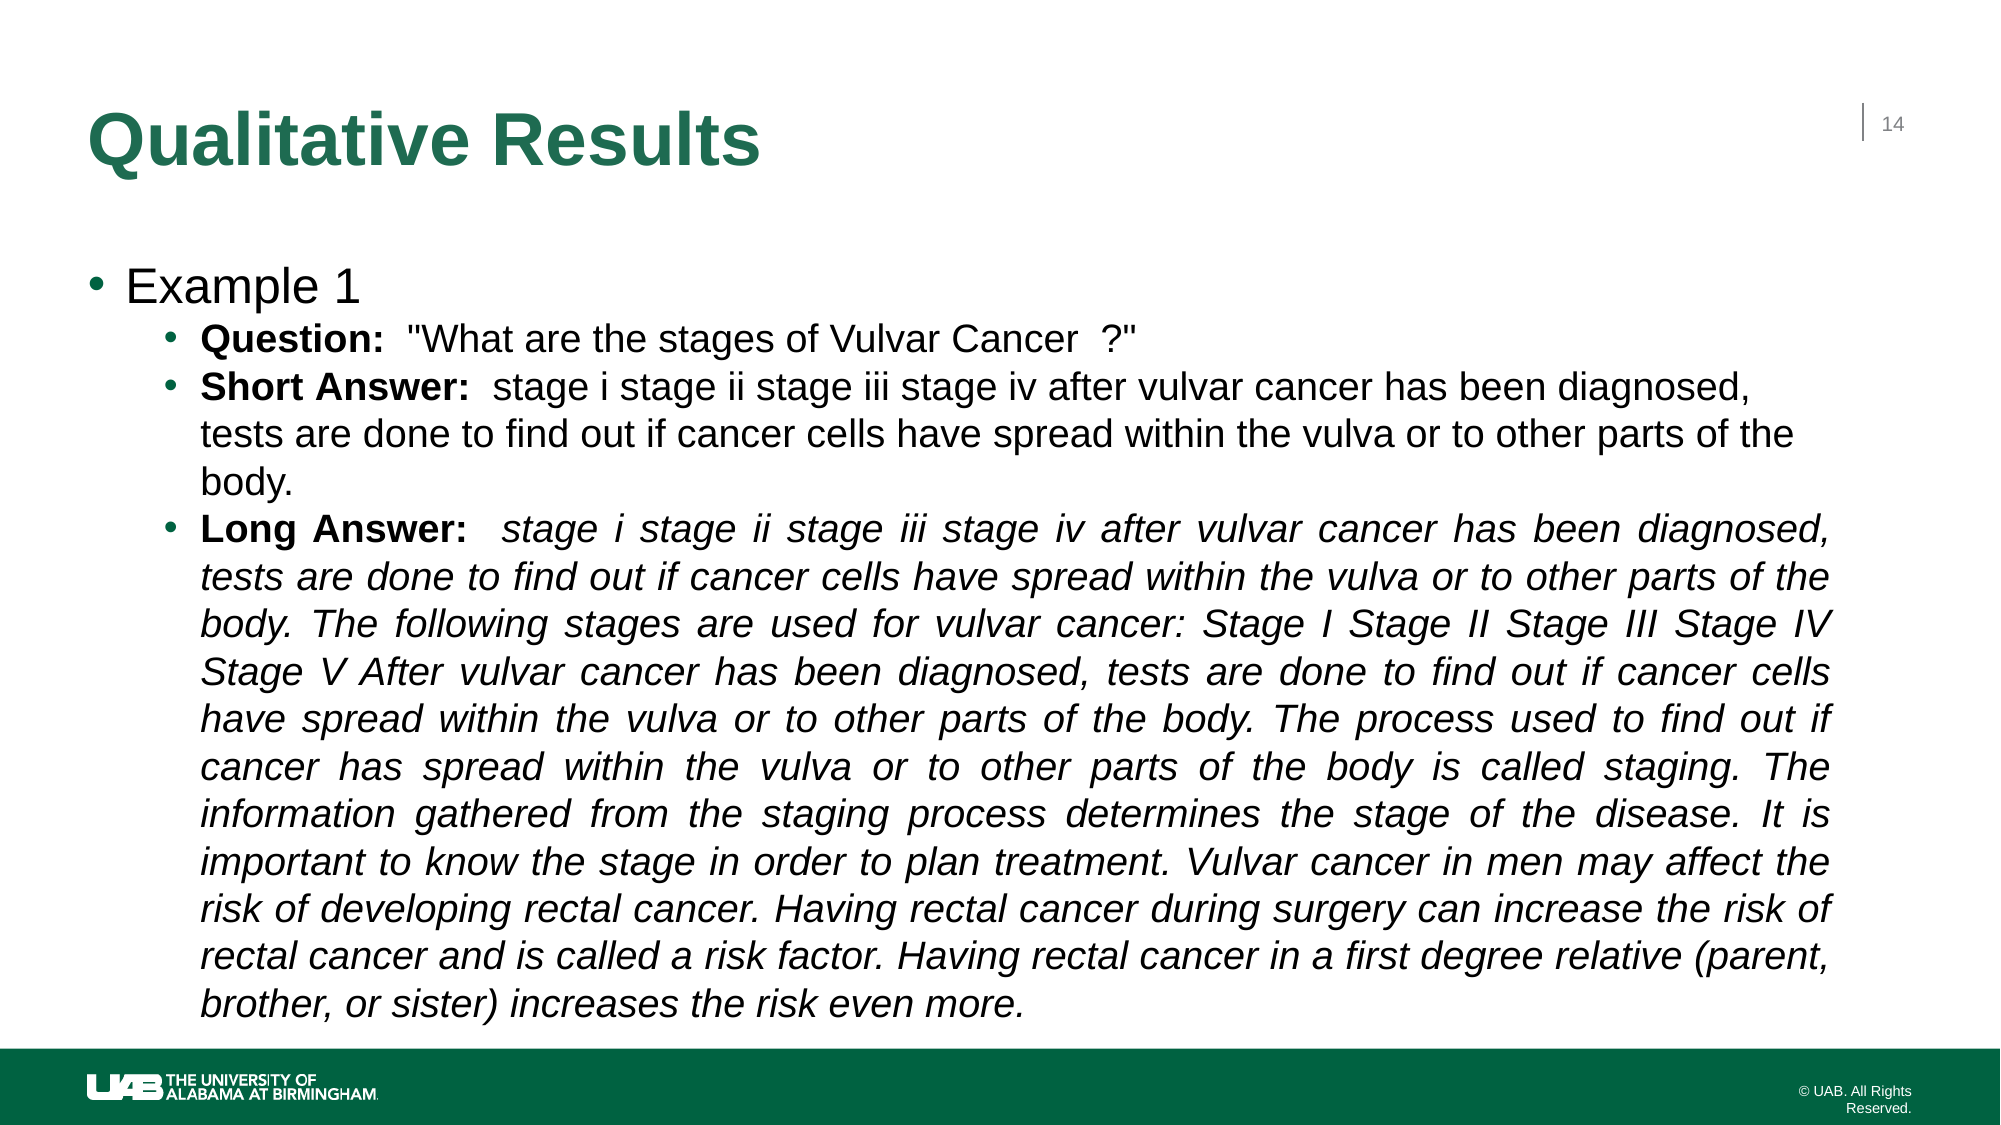

# Qualitative Results
14
Example 1
Question:  "What are the stages of Vulvar Cancer  ?"
Short Answer:  stage i stage ii stage iii stage iv after vulvar cancer has been diagnosed, tests are done to find out if cancer cells have spread within the vulva or to other parts of the body.
Long Answer:  stage i stage ii stage iii stage iv after vulvar cancer has been diagnosed, tests are done to find out if cancer cells have spread within the vulva or to other parts of the body. The following stages are used for vulvar cancer: Stage I Stage II Stage III Stage IV Stage V After vulvar cancer has been diagnosed, tests are done to find out if cancer cells have spread within the vulva or to other parts of the body. The process used to find out if cancer has spread within the vulva or to other parts of the body is called staging. The information gathered from the staging process determines the stage of the disease. It is important to know the stage in order to plan treatment. Vulvar cancer in men may affect the risk of developing rectal cancer. Having rectal cancer during surgery can increase the risk of rectal cancer and is called a risk factor. Having rectal cancer in a first degree relative (parent, brother, or sister) increases the risk even more.